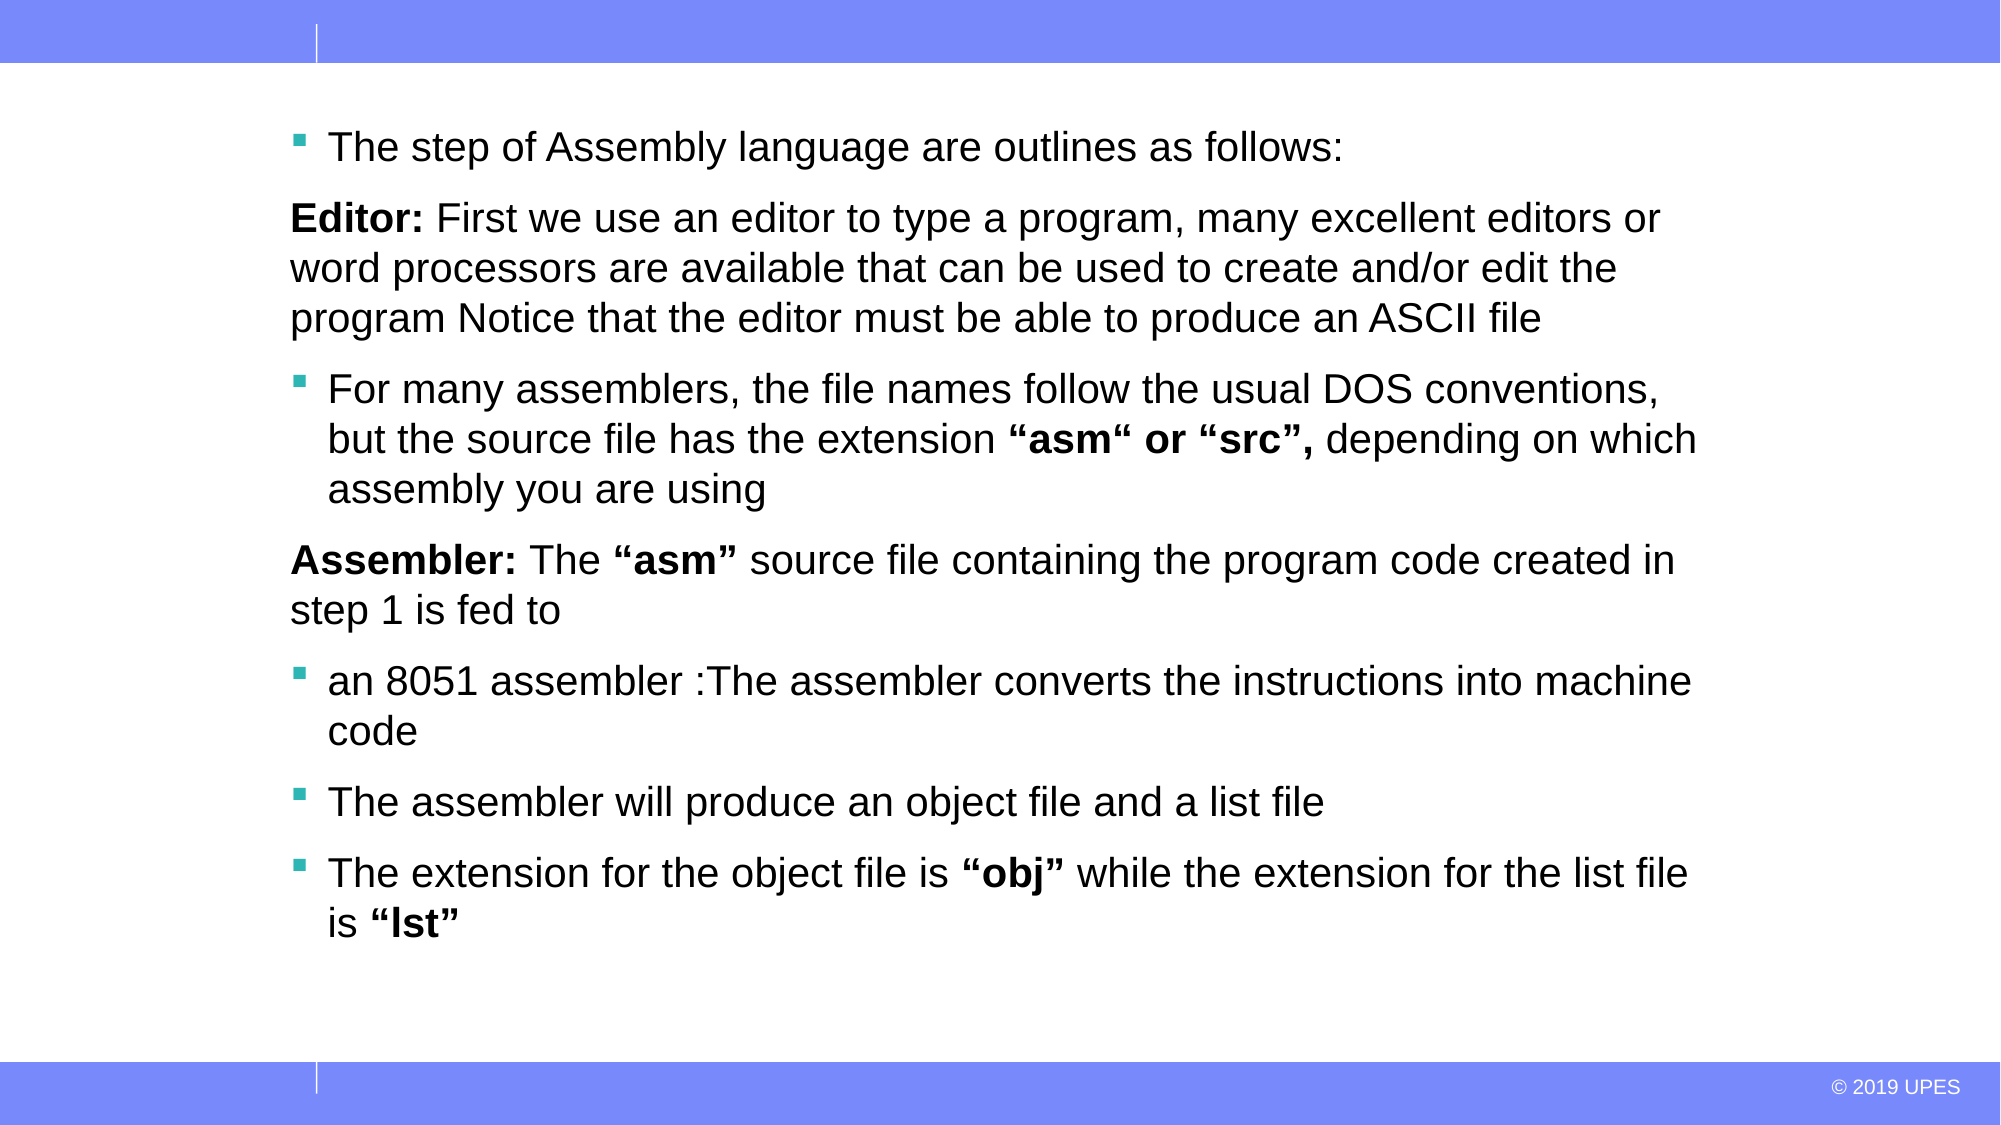

The step of Assembly language are outlines as follows:
Editor: First we use an editor to type a program, many excellent editors or word processors are available that can be used to create and/or edit the program Notice that the editor must be able to produce an ASCII file
For many assemblers, the file names follow the usual DOS conventions, but the source file has the extension “asm“ or “src”, depending on which assembly you are using
Assembler: The “asm” source file containing the program code created in step 1 is fed to
an 8051 assembler :The assembler converts the instructions into machine code
The assembler will produce an object file and a list file
The extension for the object file is “obj” while the extension for the list file is “lst”